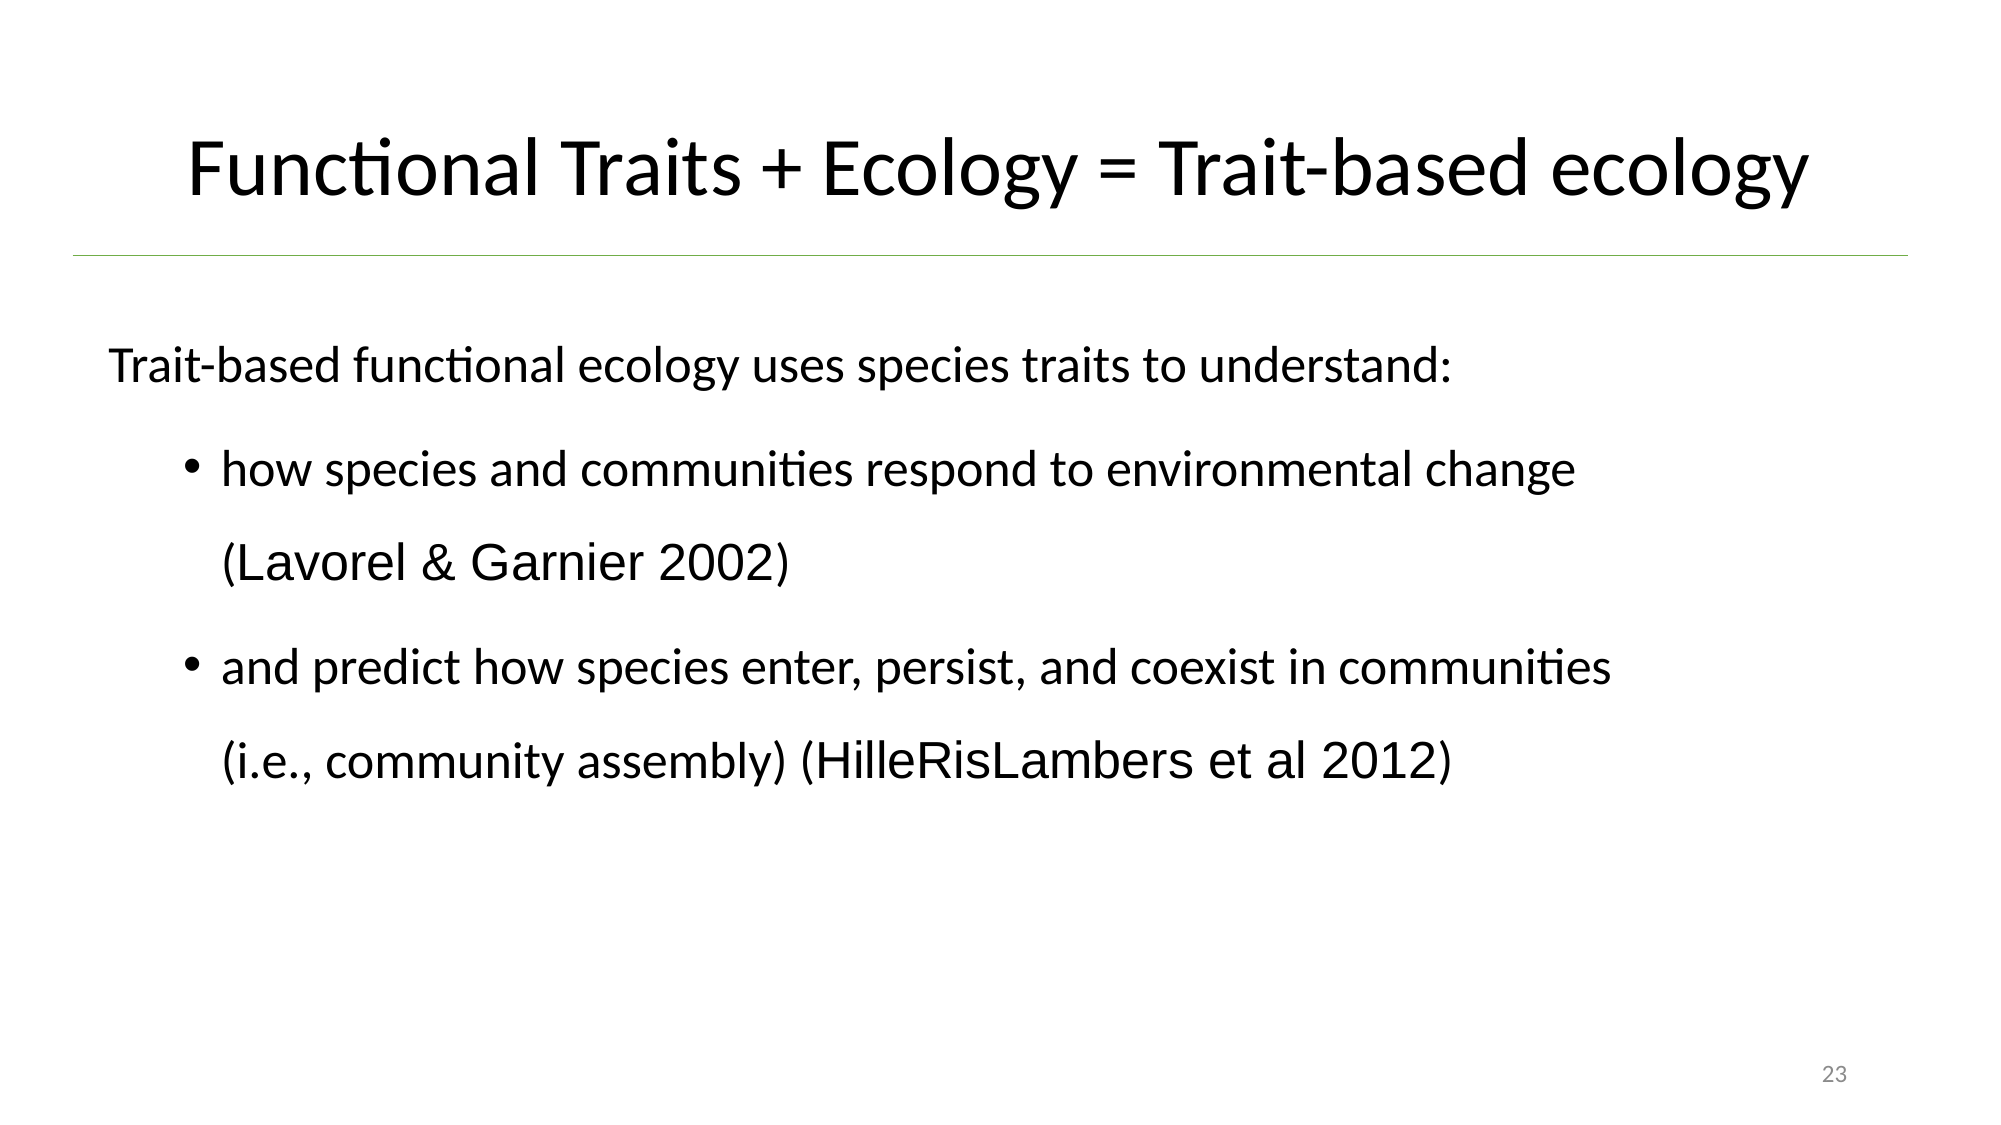

# Functional Traits + Ecology = Trait-based ecology
Trait-based functional ecology uses species traits to understand:
how species and communities respond to environmental change (Lavorel & Garnier 2002)
and predict how species enter, persist, and coexist in communities (i.e., community assembly) (HilleRisLambers et al 2012)
23